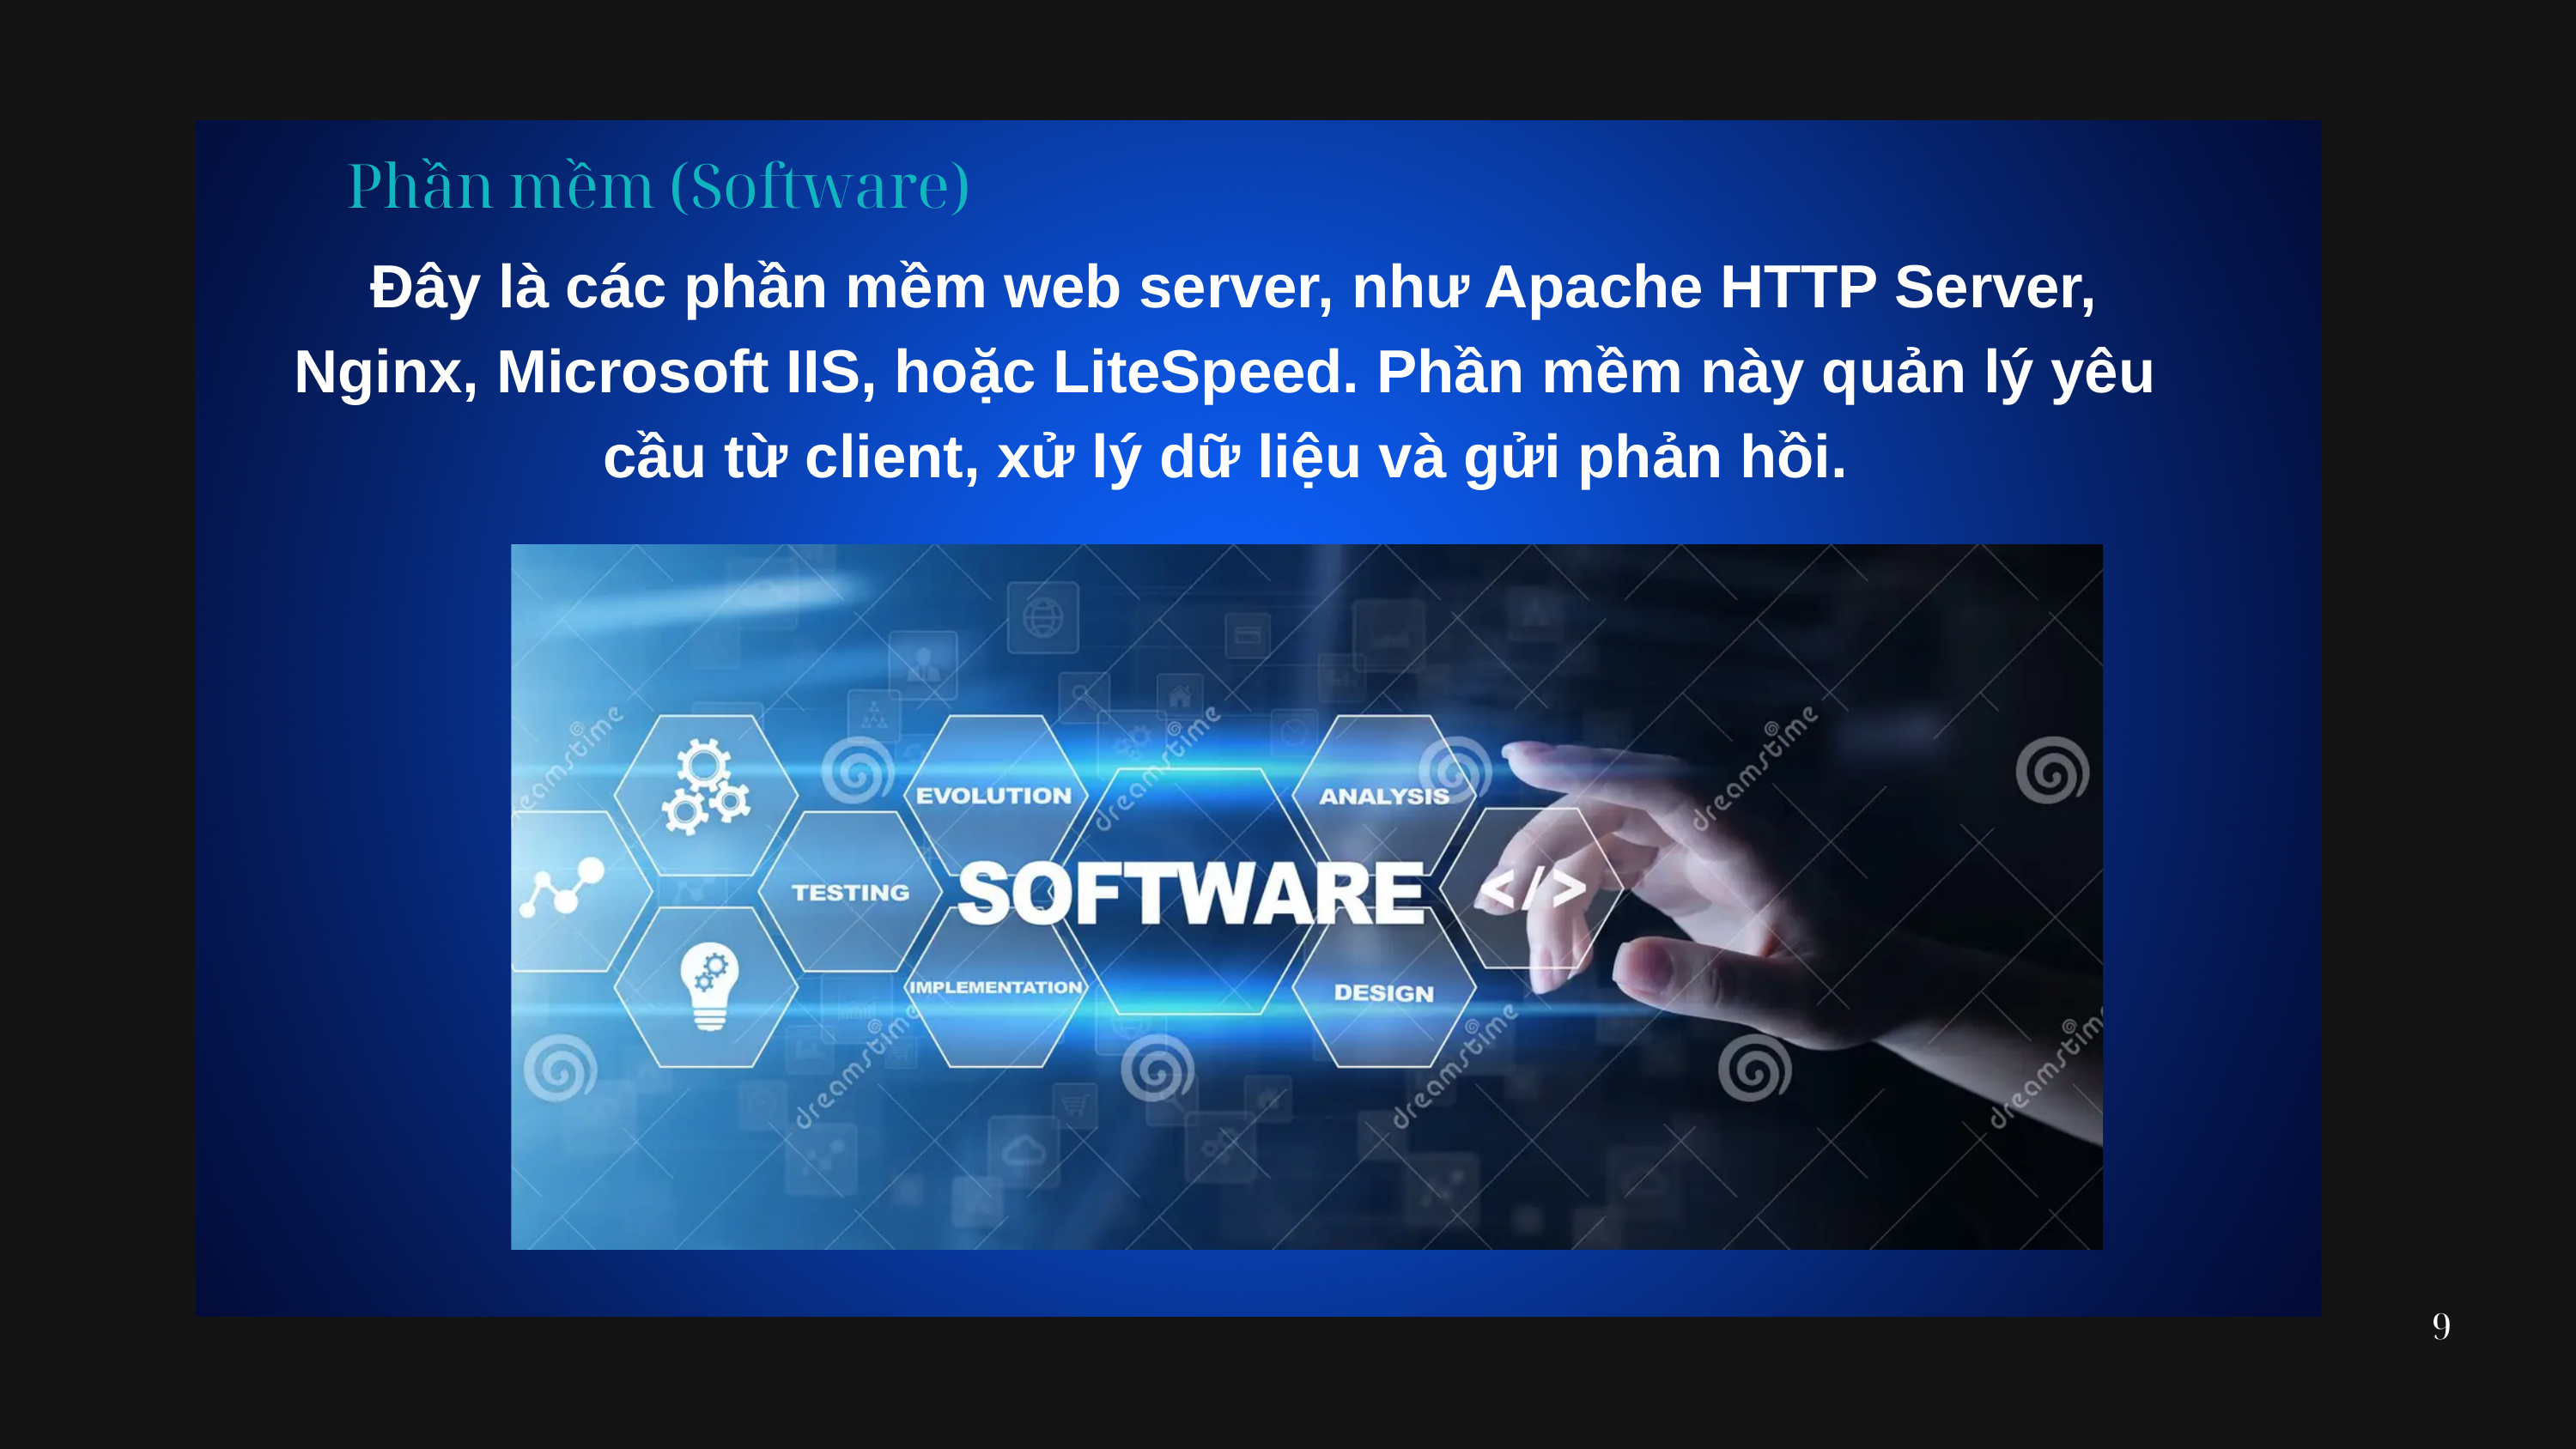

Phần mềm (Software)
 Đây là các phần mềm web server, như Apache HTTP Server, Nginx, Microsoft IIS, hoặc LiteSpeed. Phần mềm này quản lý yêu cầu từ client, xử lý dữ liệu và gửi phản hồi.

9